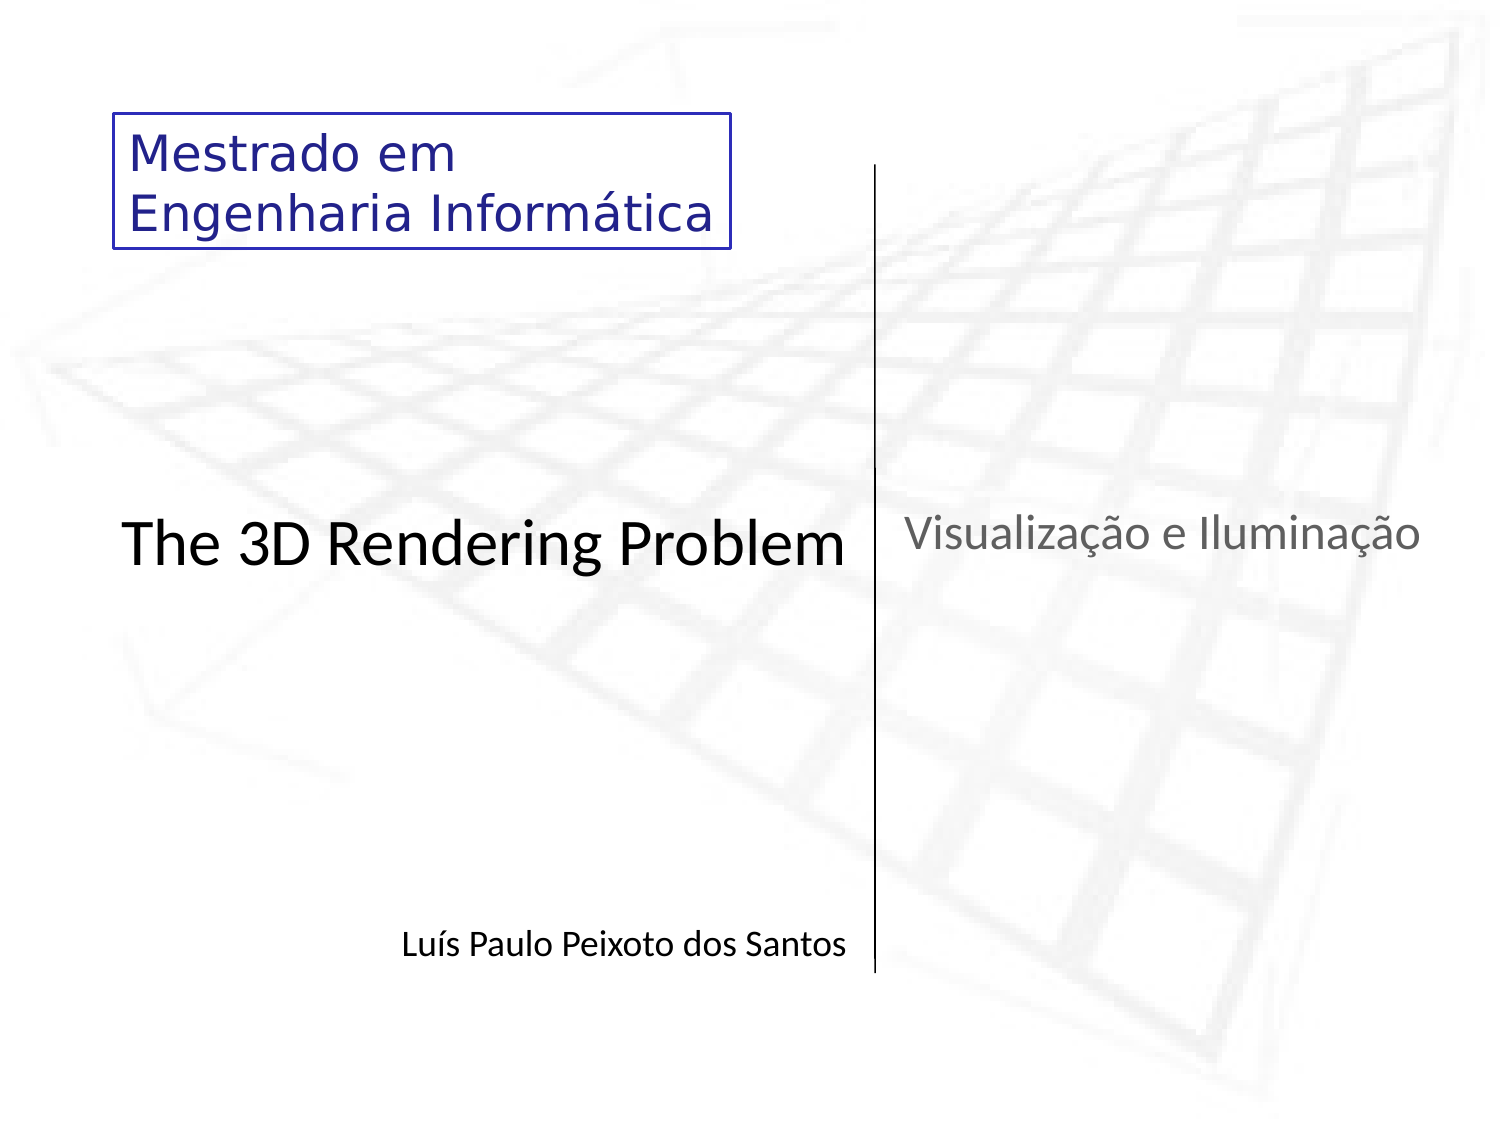

The 3D Rendering Problem

Luís Paulo Peixoto dos Santos
# Visualização e Iluminação